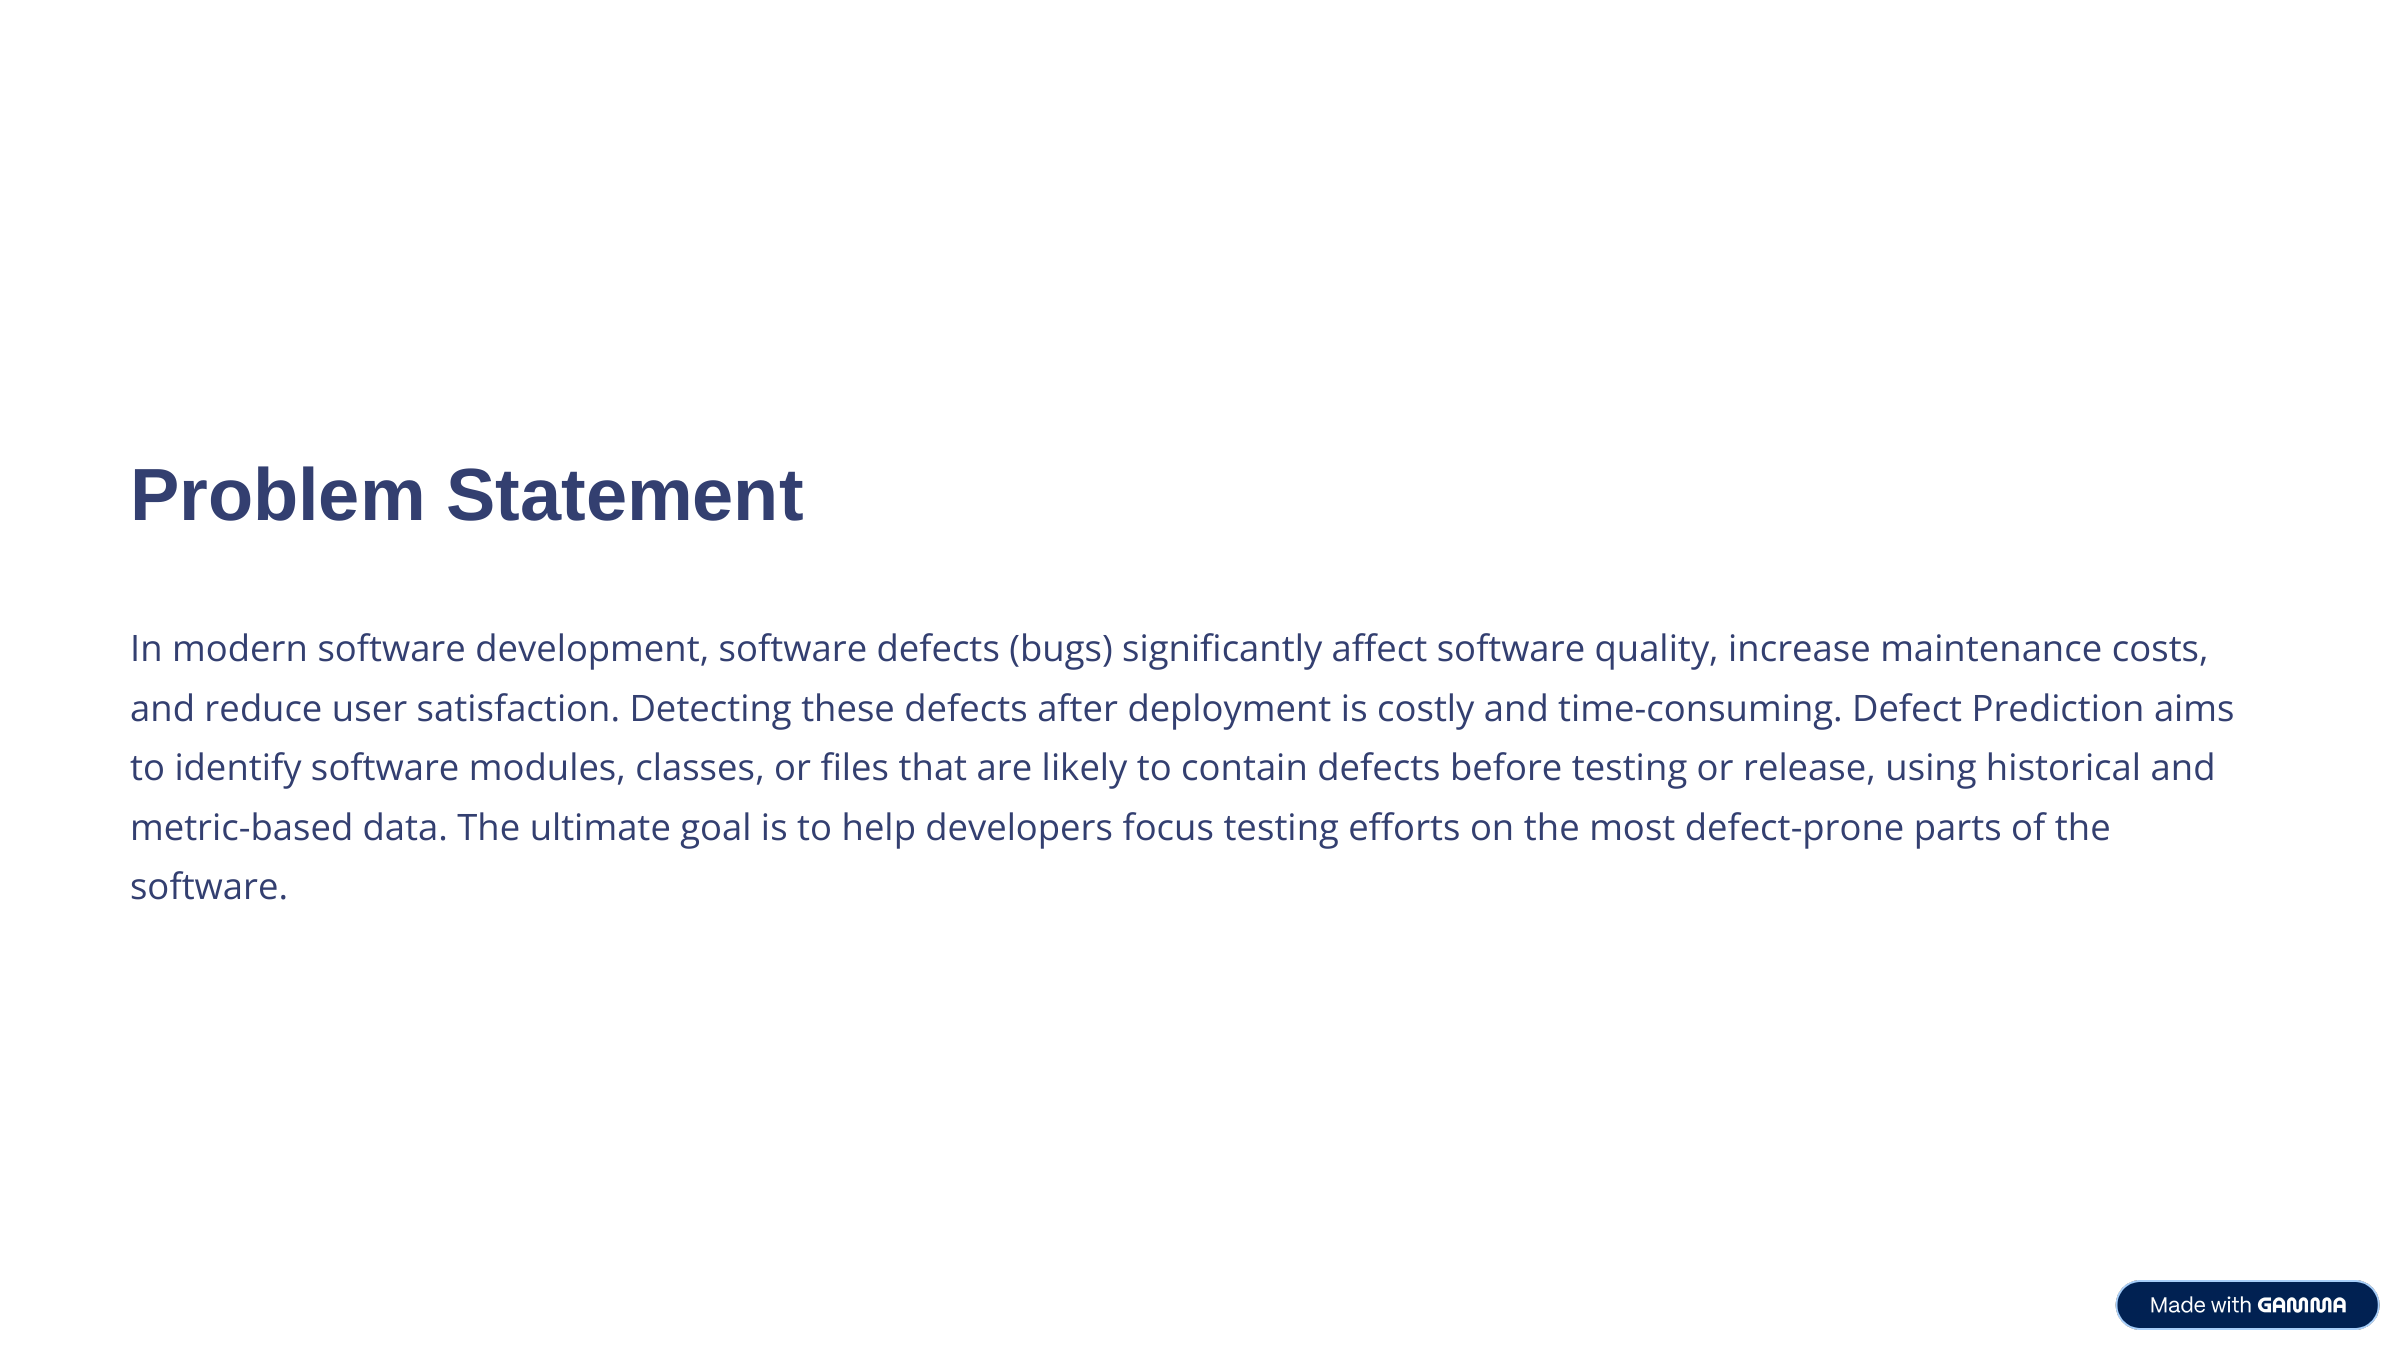

Problem Statement
In modern software development, software defects (bugs) significantly affect software quality, increase maintenance costs, and reduce user satisfaction. Detecting these defects after deployment is costly and time-consuming. Defect Prediction aims to identify software modules, classes, or files that are likely to contain defects before testing or release, using historical and metric-based data. The ultimate goal is to help developers focus testing efforts on the most defect-prone parts of the software.